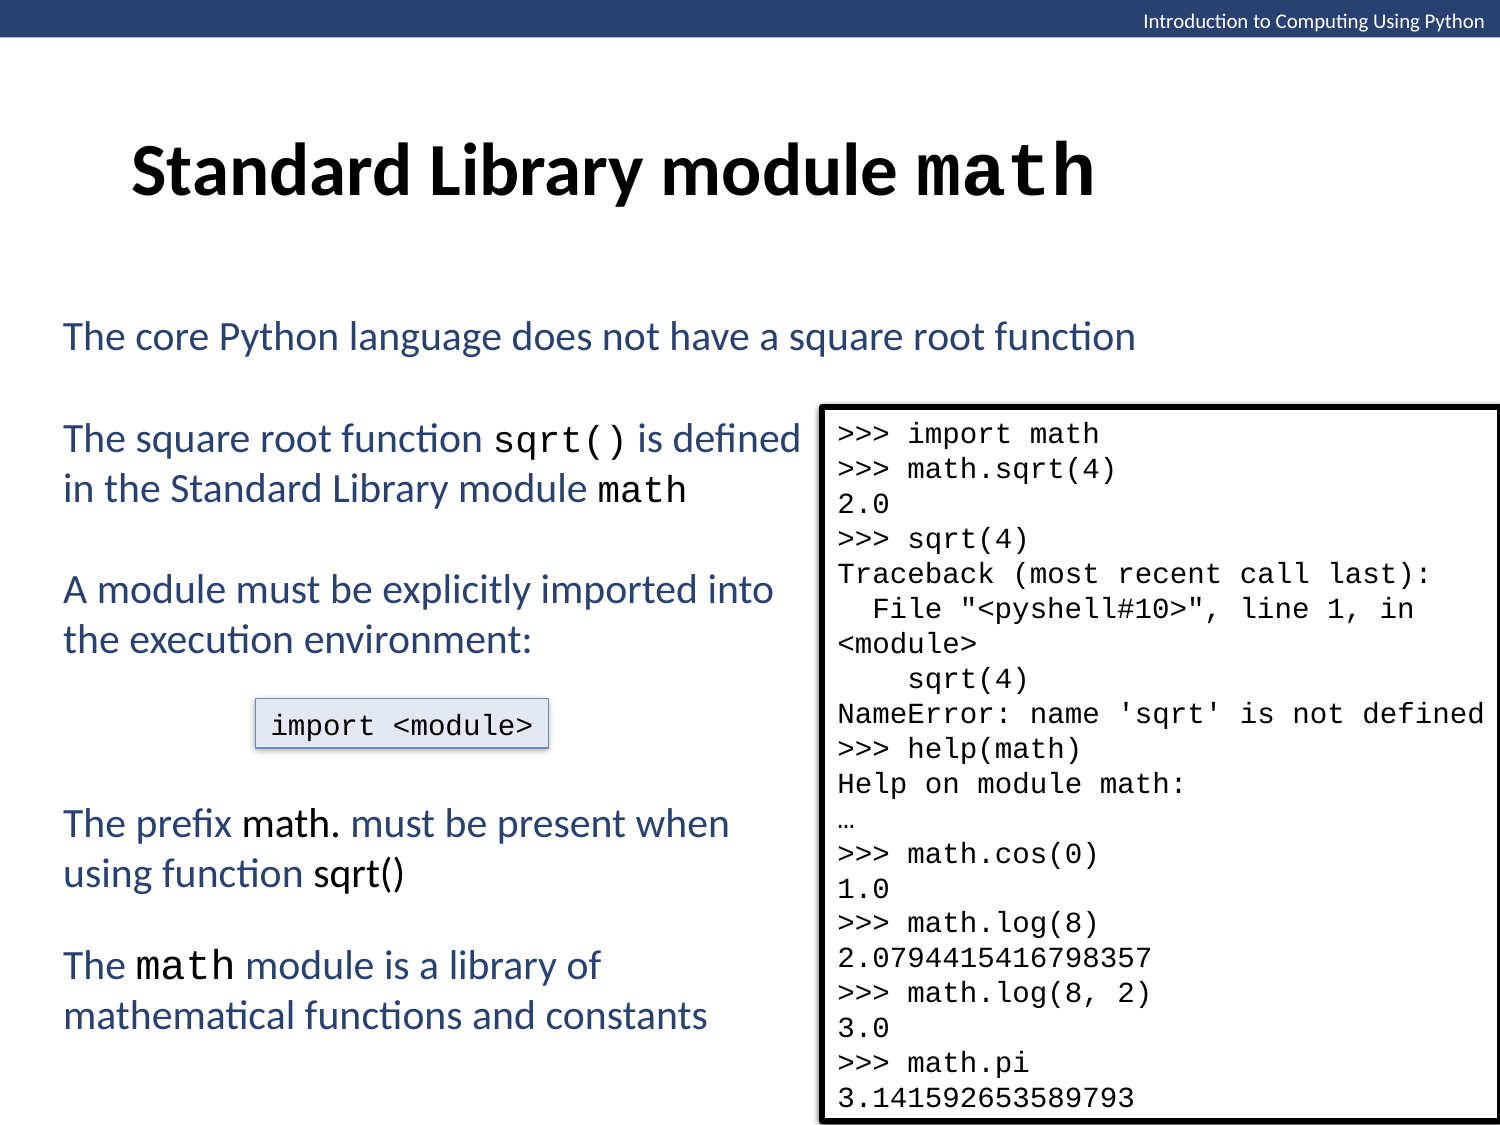

Standard Library module math
Introduction to Computing Using Python
The core Python language does not have a square root function
The square root function sqrt() is defined in the Standard Library module math
>>> import math
>>> math.sqrt(4)
2.0
>>> sqrt(4)
Traceback (most recent call last):
  File "<pyshell#10>", line 1, in <module>
    sqrt(4)
NameError: name 'sqrt' is not defined
>>> help(math)
Help on module math:
…
>>> math.cos(0)
1.0
>>> math.log(8)
2.0794415416798357
>>> math.log(8, 2)
3.0
>>> math.pi
3.141592653589793
>>> import math
>>>

>>> import math
>>> math.sqrt(4)
2.0
>>> sqrt(4)
Traceback (most recent call last):
  File "<pyshell#10>", line 1, in <module>
    sqrt(4)
NameError: name 'sqrt' is not defined
>>>

A module must be explicitly imported into the execution environment:
import <module>
The prefix math. must be present when
using function sqrt()
The math module is a library of mathematical functions and constants